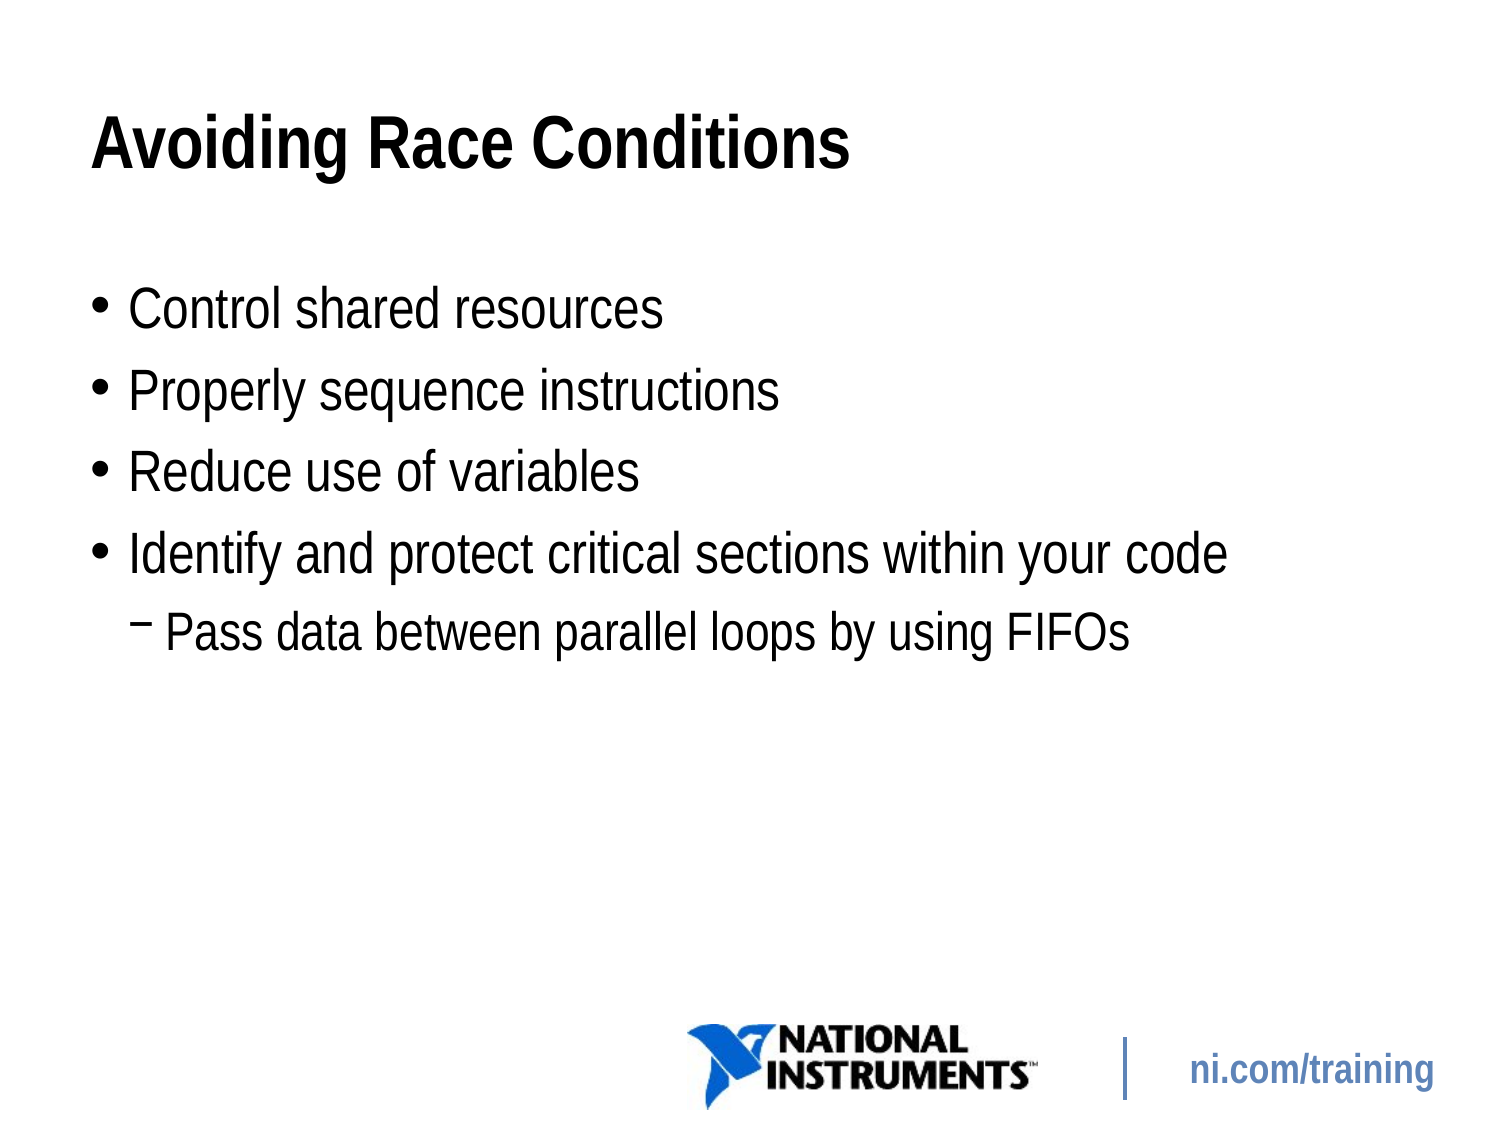

# Avoiding Race Conditions
Control shared resources
Properly sequence instructions
Reduce use of variables
Identify and protect critical sections within your code
Pass data between parallel loops by using FIFOs